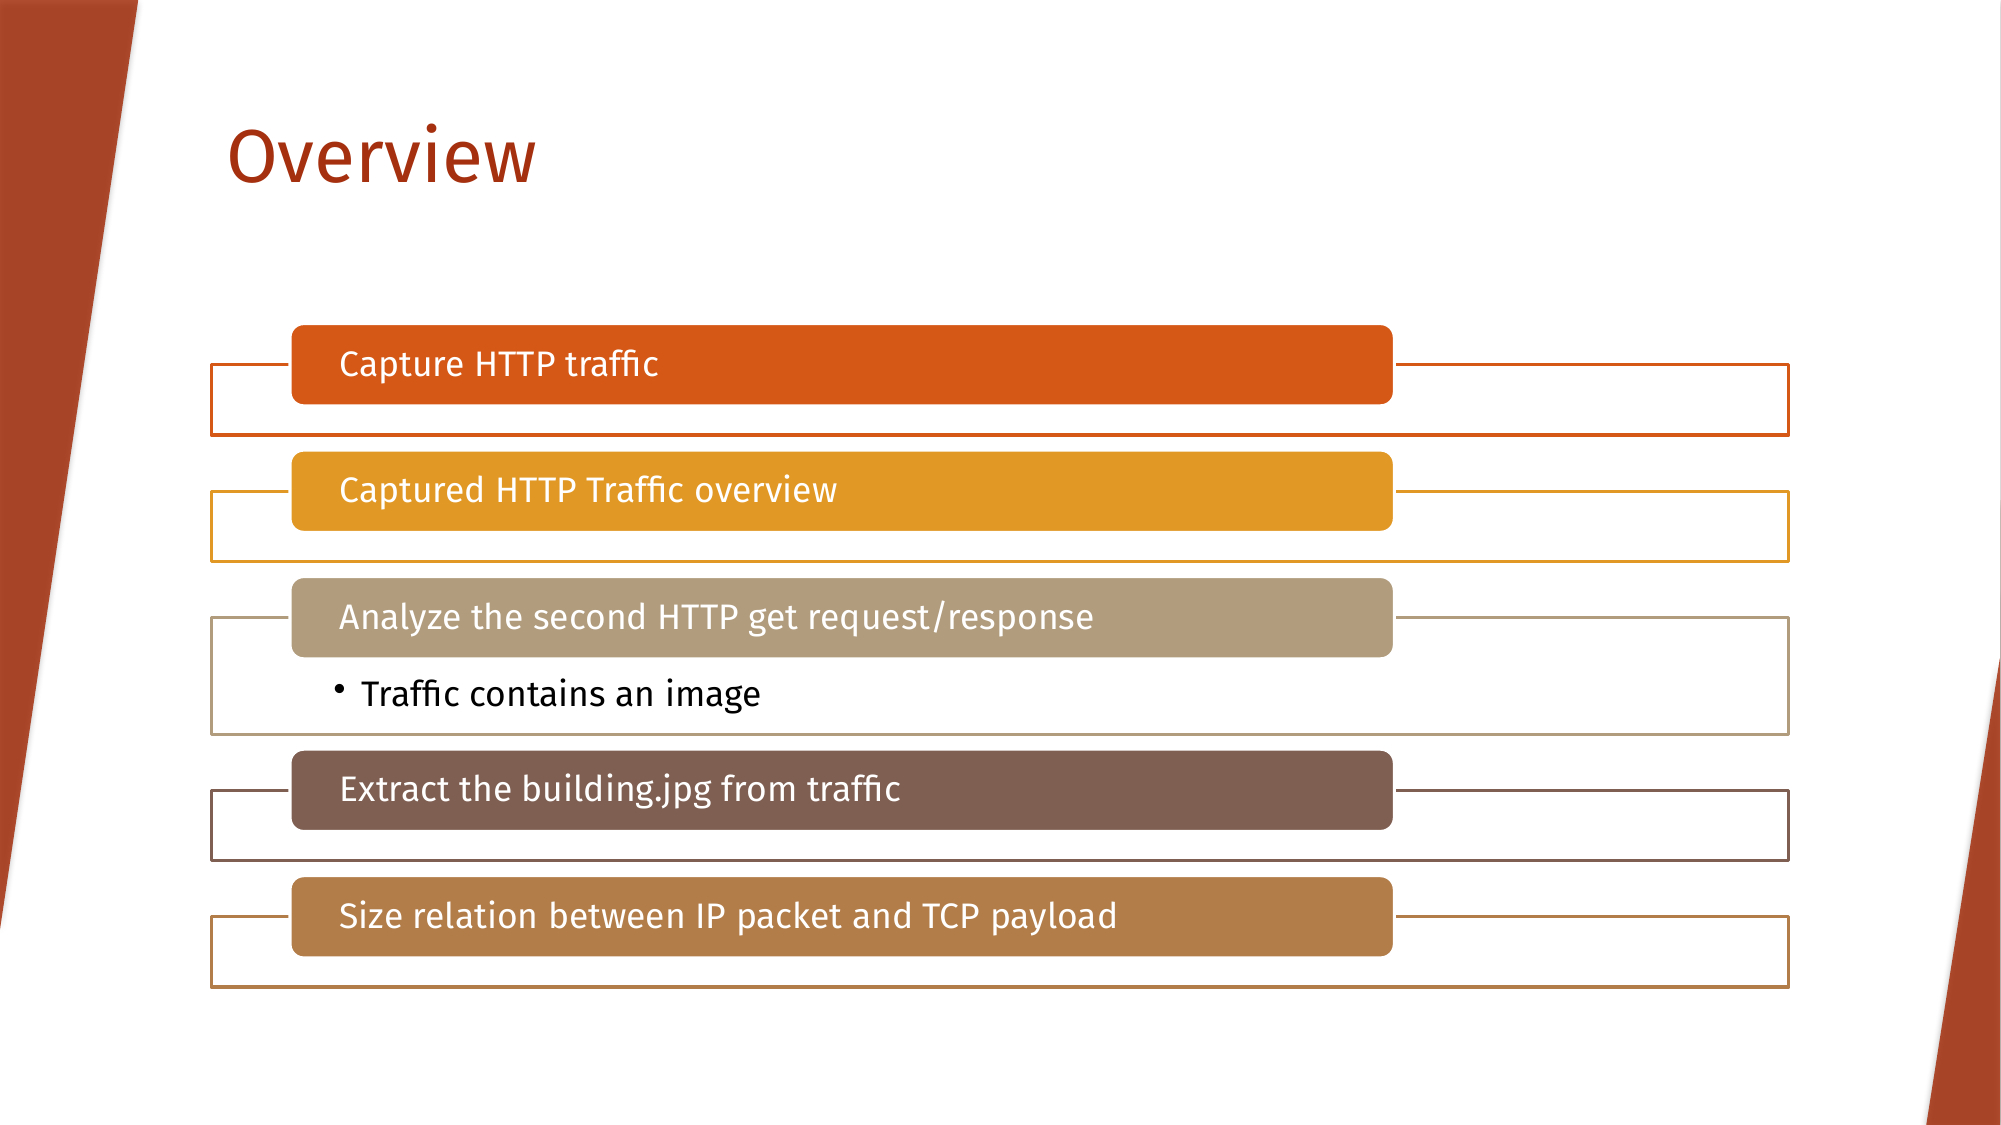

# Overview
Capture HTTP traffic
Captured HTTP Traffic overview
Traffic contains an image
Analyze the second HTTP get request/response
Extract the building.jpg from traffic
Size relation between IP packet and TCP payload